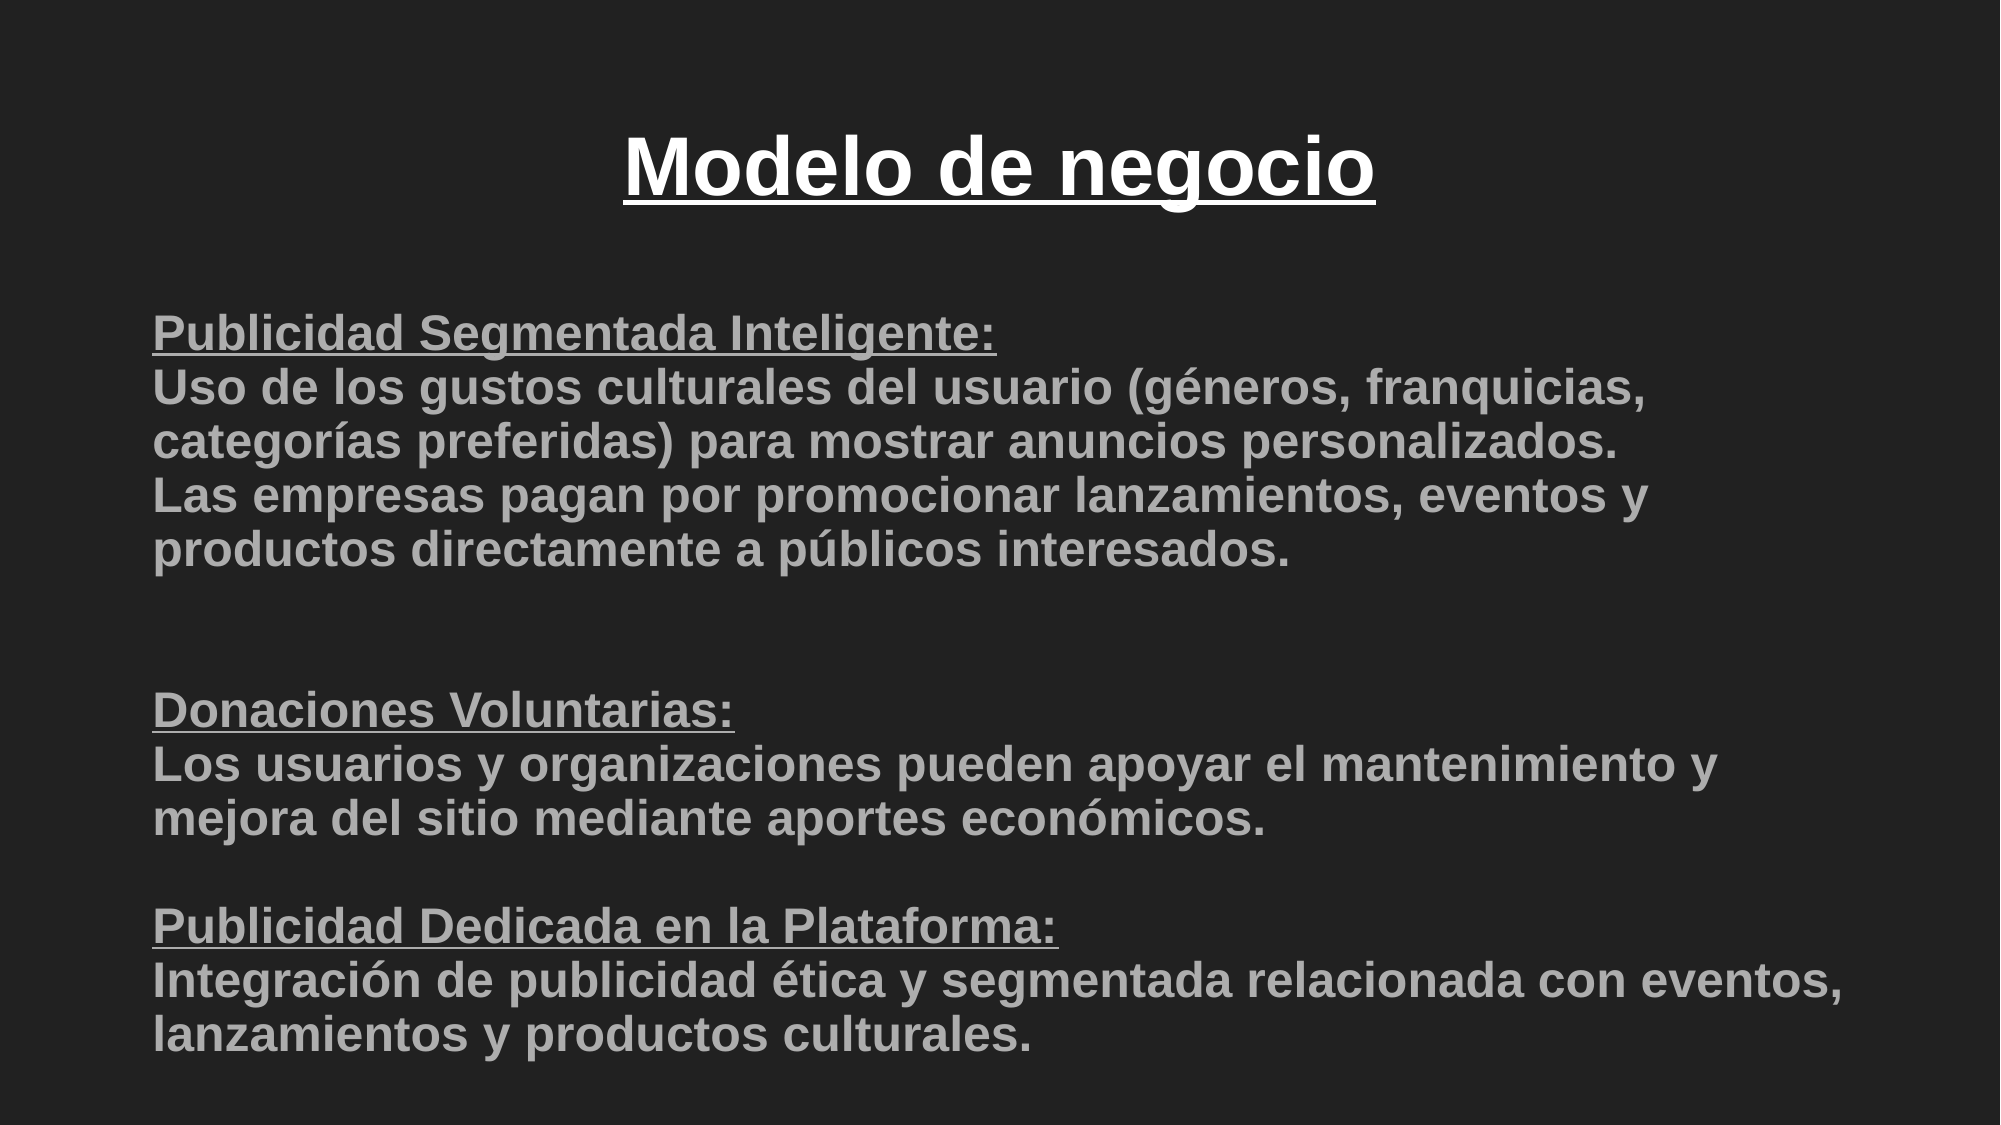

# Modelo de negocio
Publicidad Segmentada Inteligente:
Uso de los gustos culturales del usuario (géneros, franquicias, categorías preferidas) para mostrar anuncios personalizados.
Las empresas pagan por promocionar lanzamientos, eventos y productos directamente a públicos interesados.

Donaciones Voluntarias:
Los usuarios y organizaciones pueden apoyar el mantenimiento y mejora del sitio mediante aportes económicos.

Publicidad Dedicada en la Plataforma:
Integración de publicidad ética y segmentada relacionada con eventos, lanzamientos y productos culturales.